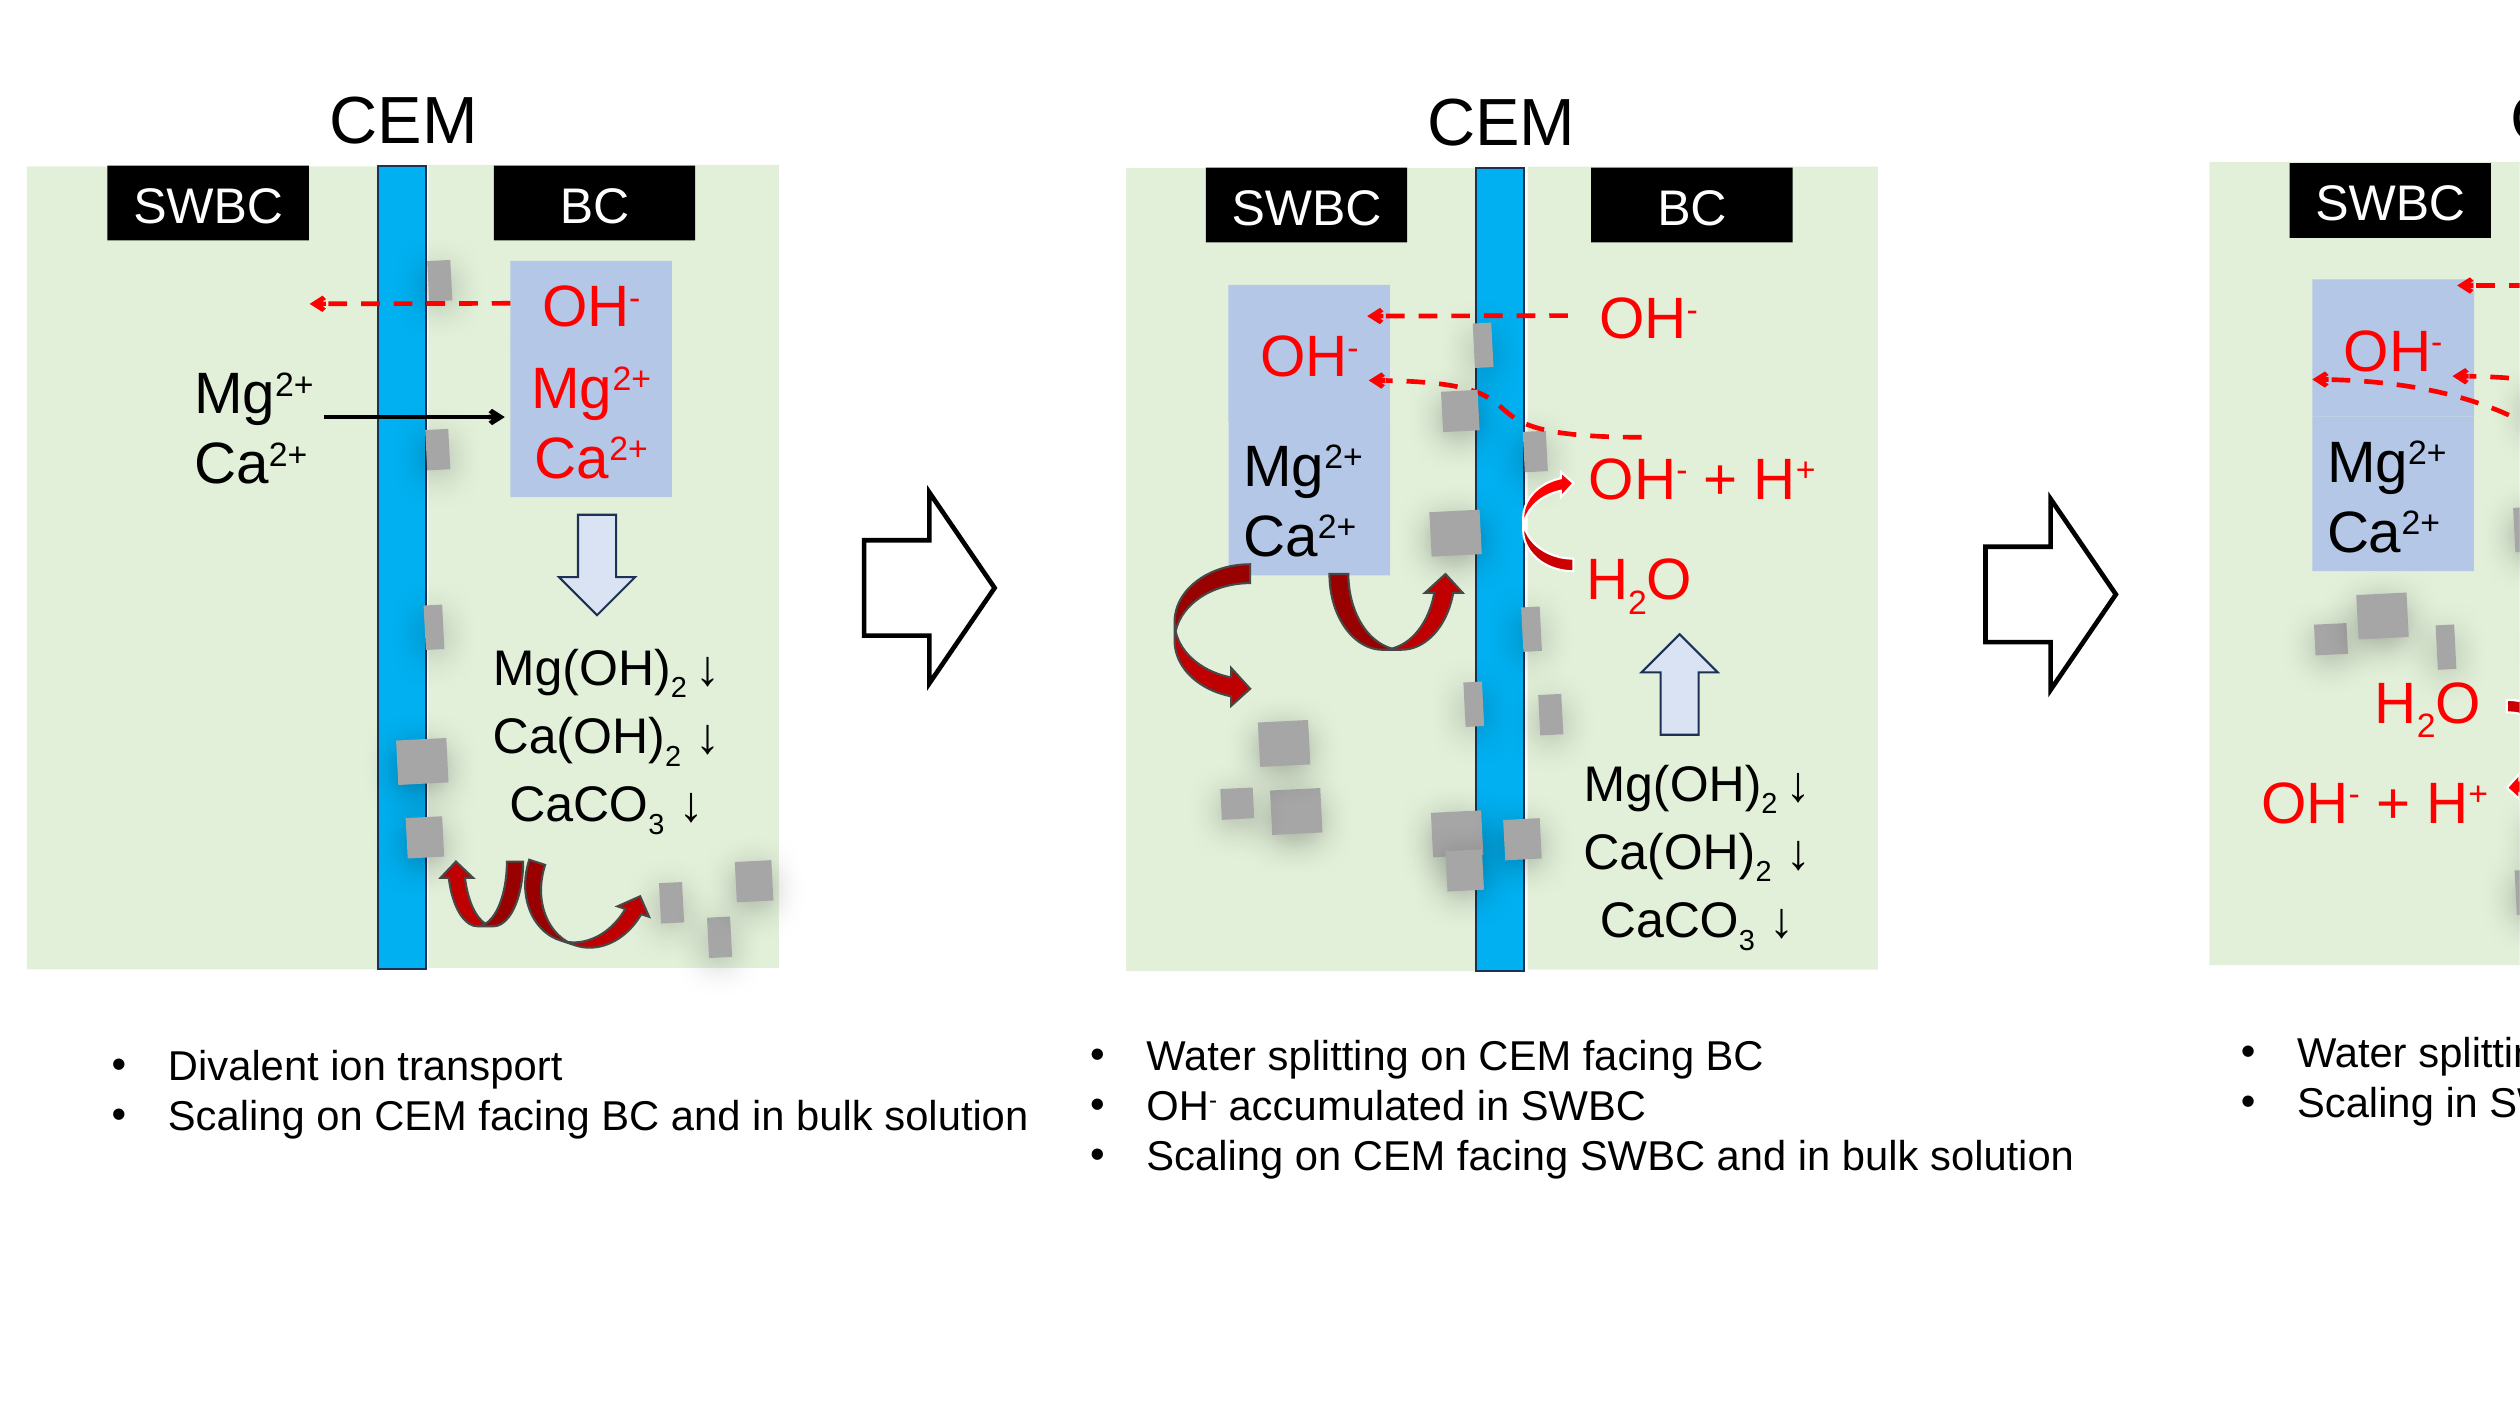

CEM
CEM
CEM

BC
SWBC

SWBC
BC

BC
SWBC

OH-

OH-
OH-

OH-

OH-

Mg2+
Ca2+
Mg2+
Ca2+

Mg2+
Ca2+
Mg2+
Ca2+

OH- + H+

OH- + H+

H2O
H2O

Mg(OH)2 ↓
Ca(OH)2 ↓
CaCO3 ↓

H2O

Mg(OH)2 ↓
Ca(OH)2 ↓
CaCO3 ↓
OH- + H+

Water splitting on CEM facing SWBC
Scaling in SWBC was enhanced
Water splitting on CEM facing BC
OH- accumulated in SWBC
Scaling on CEM facing SWBC and in bulk solution
Divalent ion transport
Scaling on CEM facing BC and in bulk solution